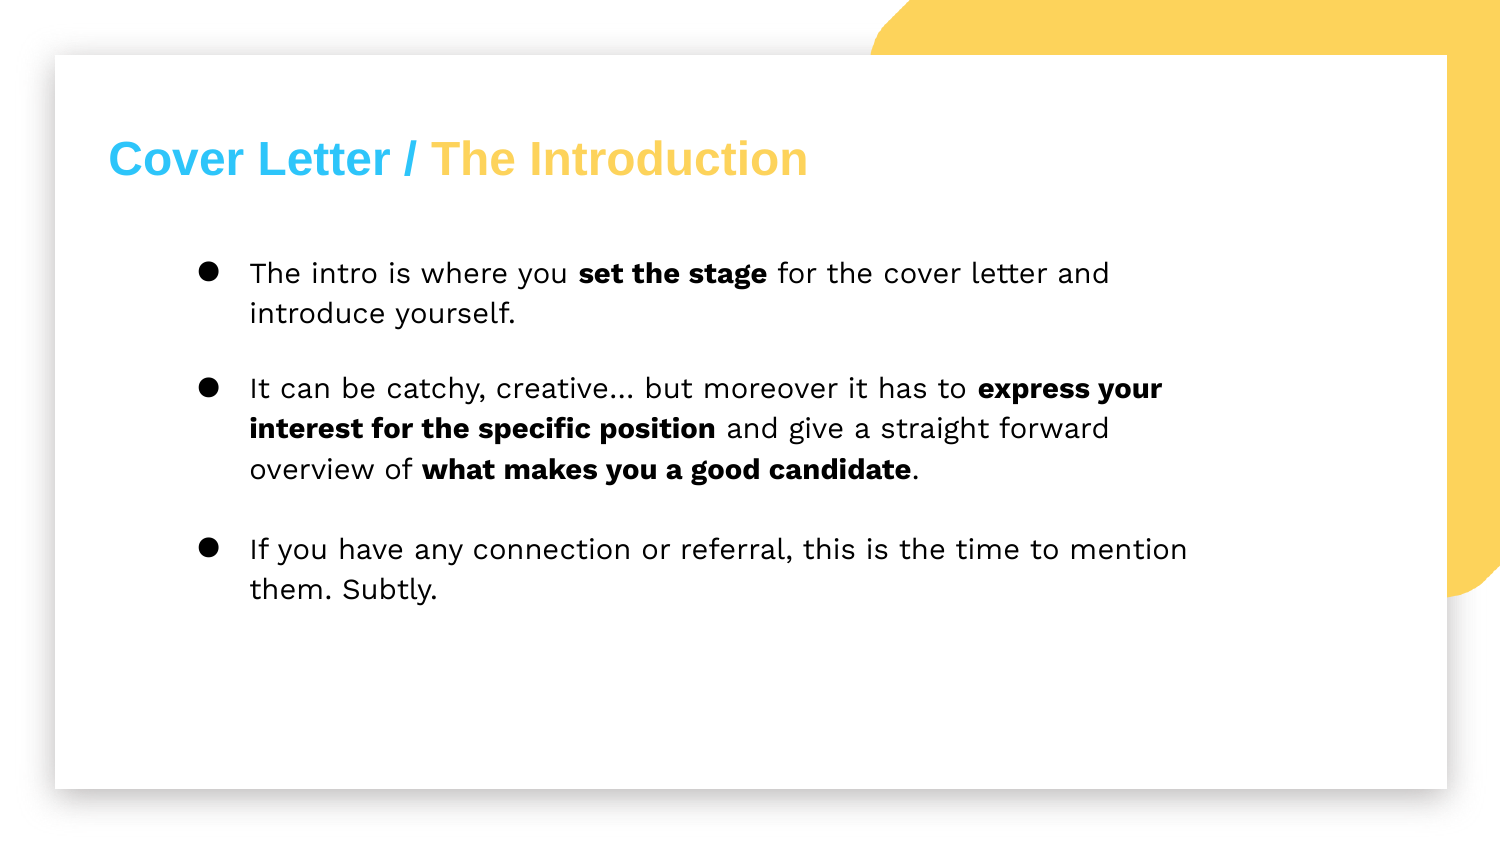

Cover Letter / The Introduction
The intro is where you set the stage for the cover letter and introduce yourself.
It can be catchy, creative… but moreover it has to express your interest for the specific position and give a straight forward overview of what makes you a good candidate.
If you have any connection or referral, this is the time to mention them. Subtly.